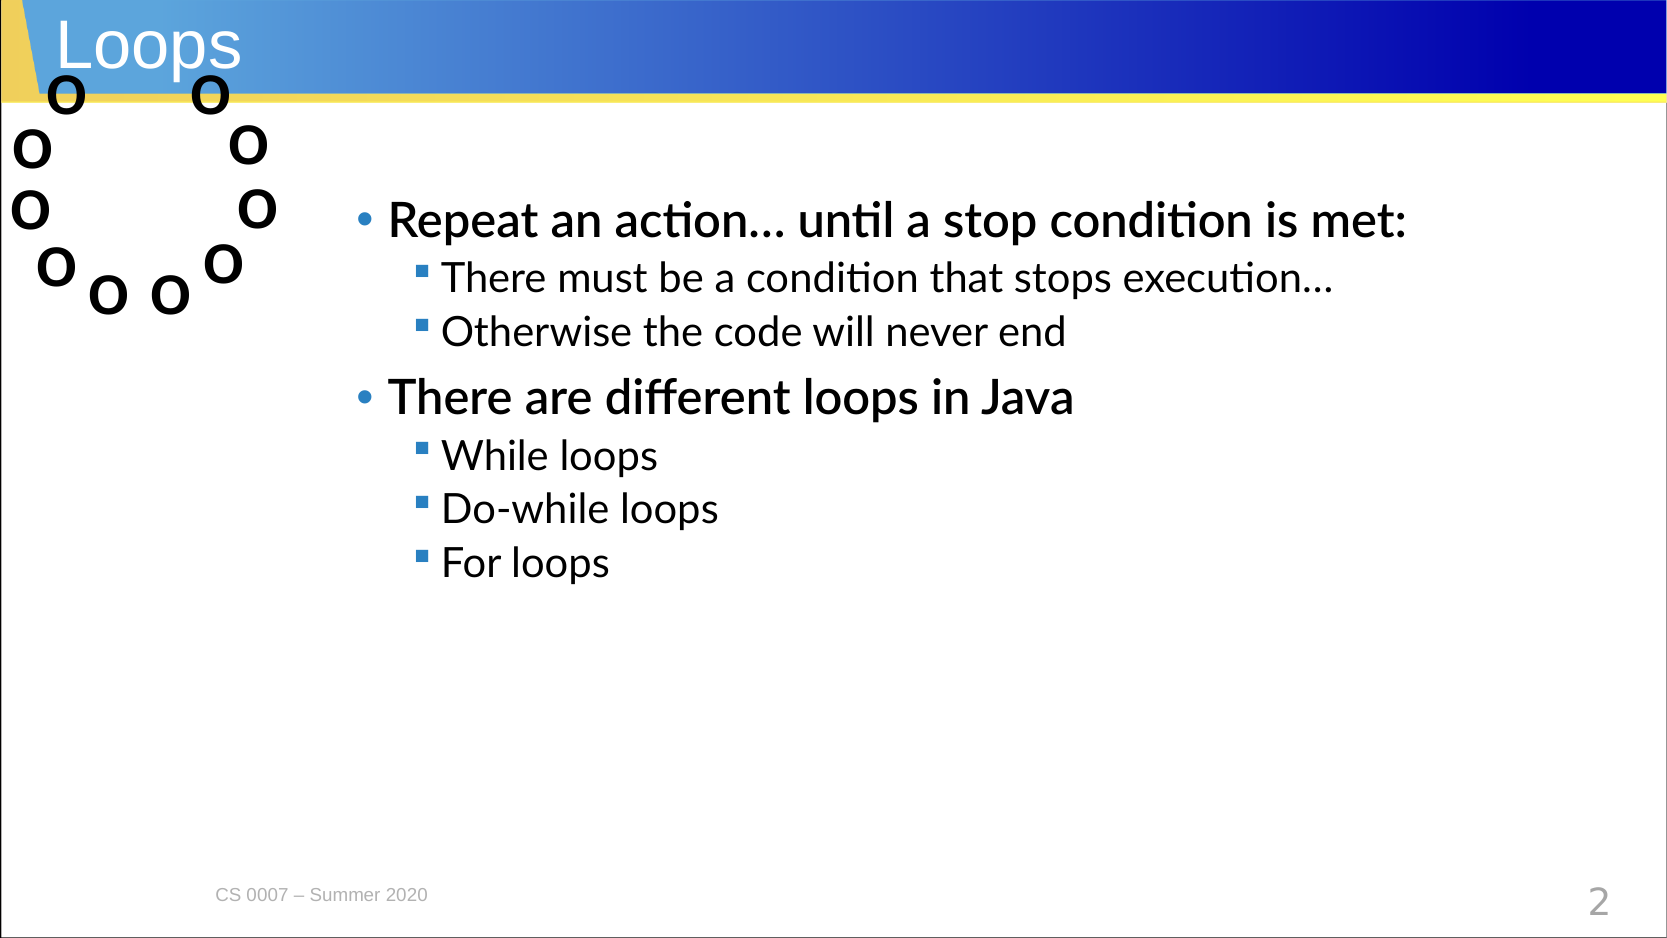

# Loops
o
o
o
o
o
o
Repeat an action… until a stop condition is met:
There must be a condition that stops execution…
Otherwise the code will never end
There are different loops in Java
While loops
Do-while loops
For loops
o
o
o
o
CS 0007 – Summer 2020
2